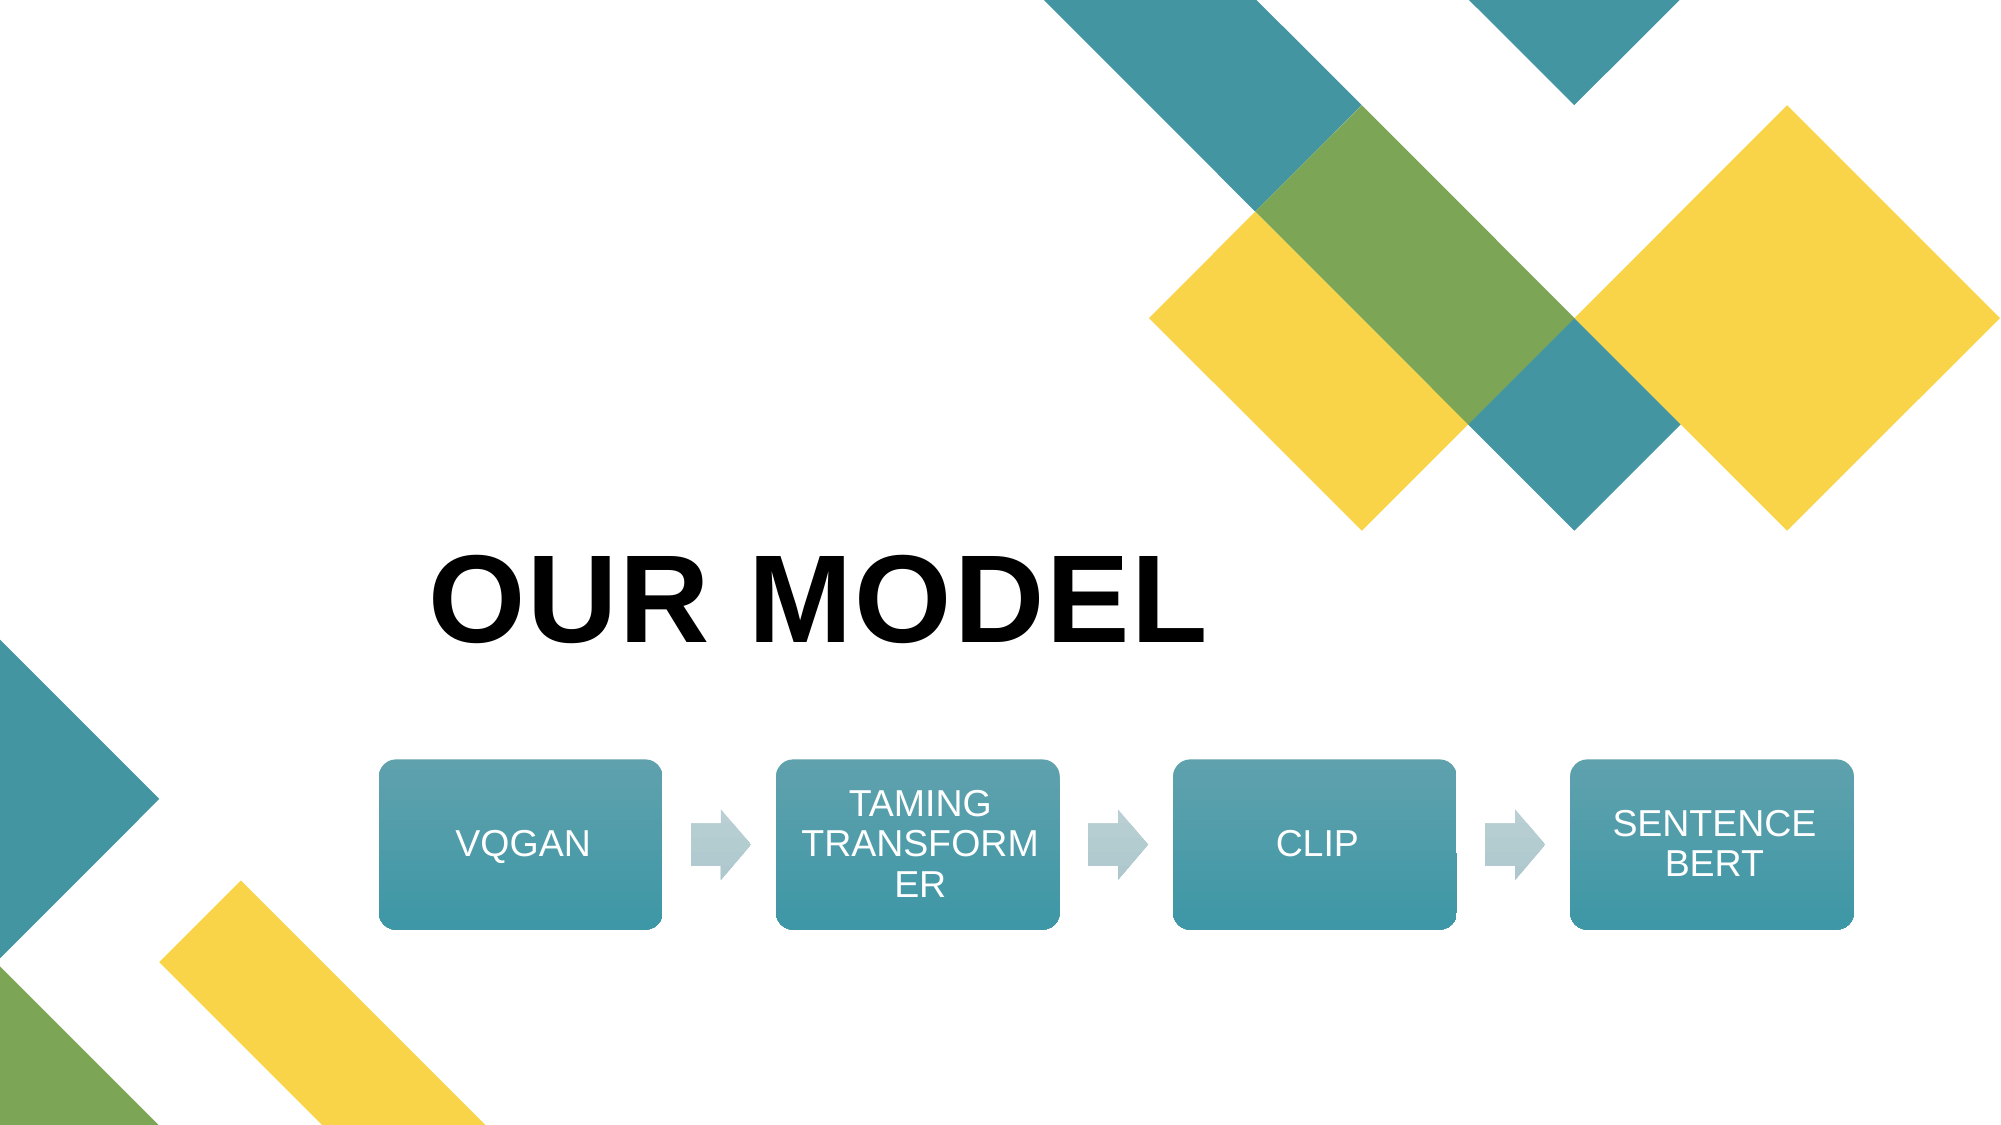

# OUR MODEL
VQGAN

TAMING TRANSFORMER

CLIP

SENTENCE BERT